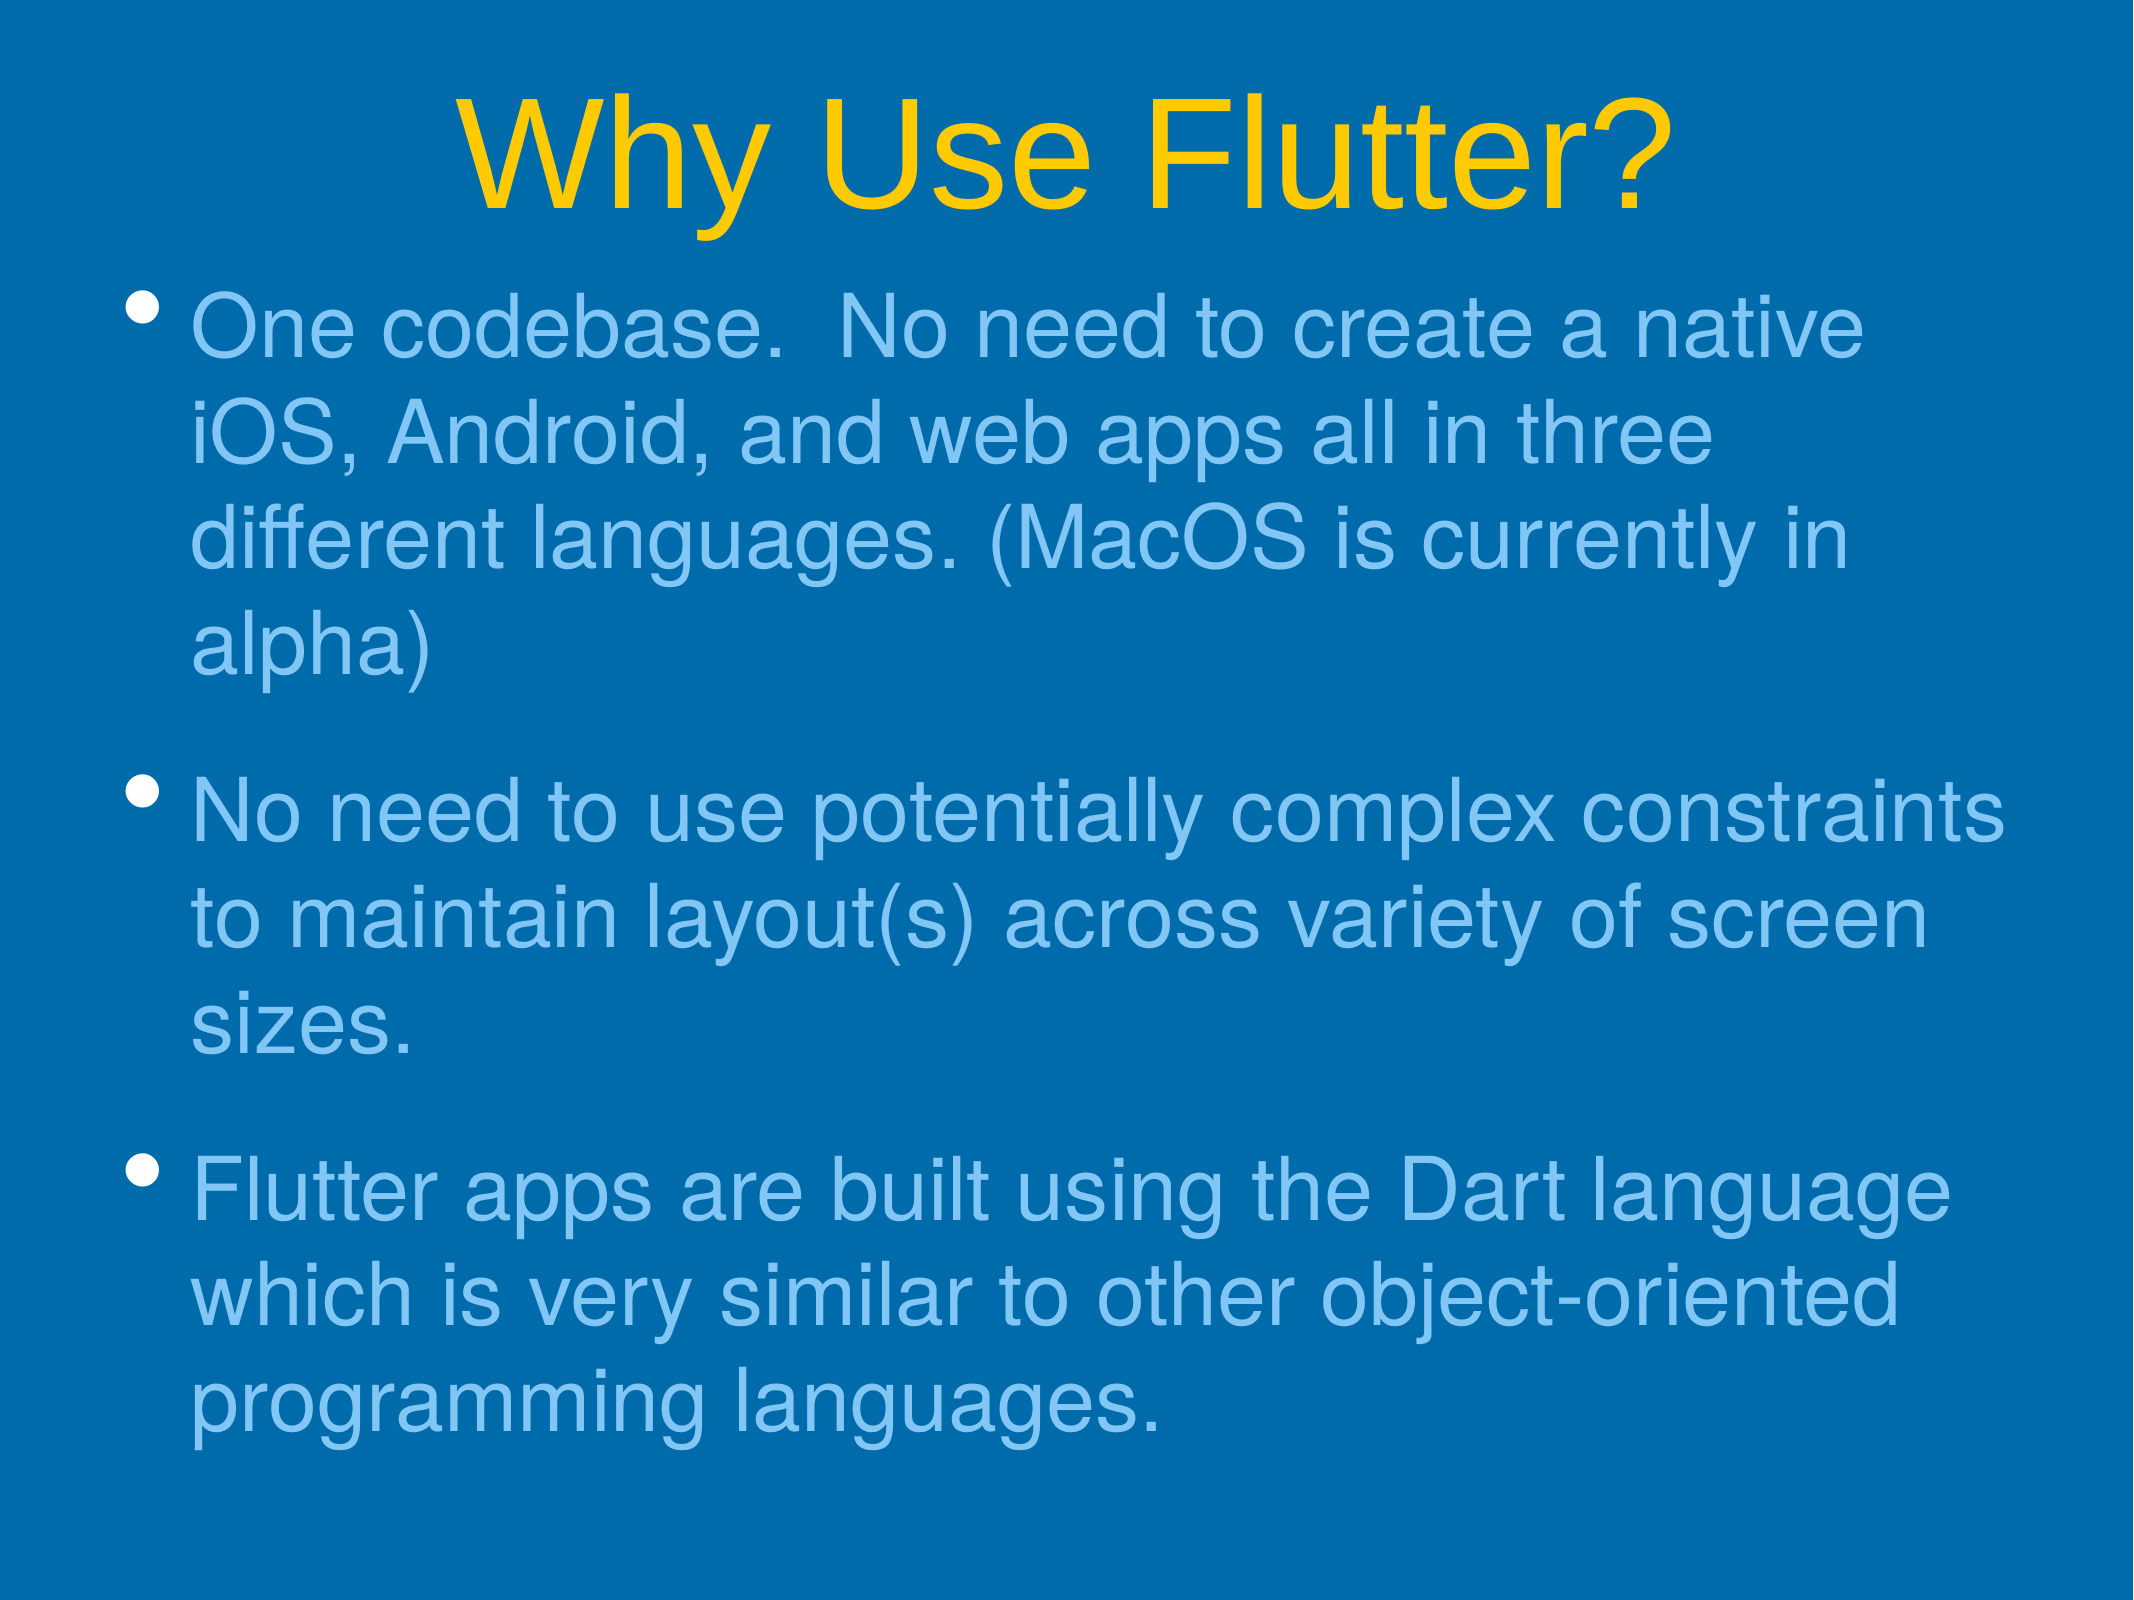

# Why Use Flutter?
One codebase.  No need to create a native iOS, Android, and web apps all in three different languages. (MacOS is currently in alpha)
No need to use potentially complex constraints to maintain layout(s) across variety of screen sizes.
Flutter apps are built using the Dart language which is very similar to other object-oriented programming languages.